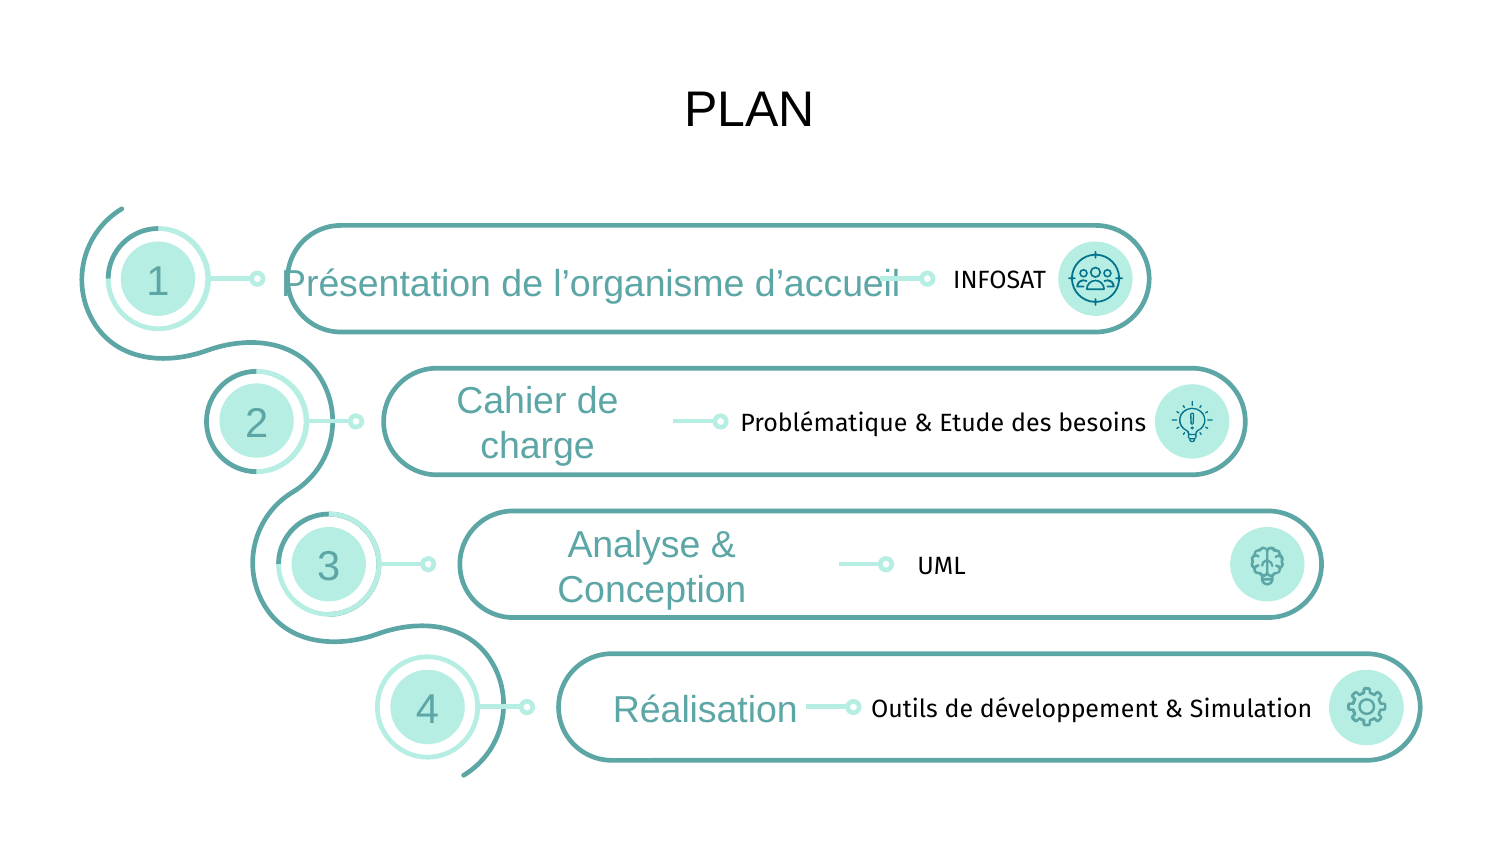

# PLAN

INFOSAT

1

Présentation de l’organisme d’accueil

Problématique & Etude des besoins

2
Cahier de charge

UML

3

Analyse & Conception

Outils de développement & Simulation

4

Réalisation